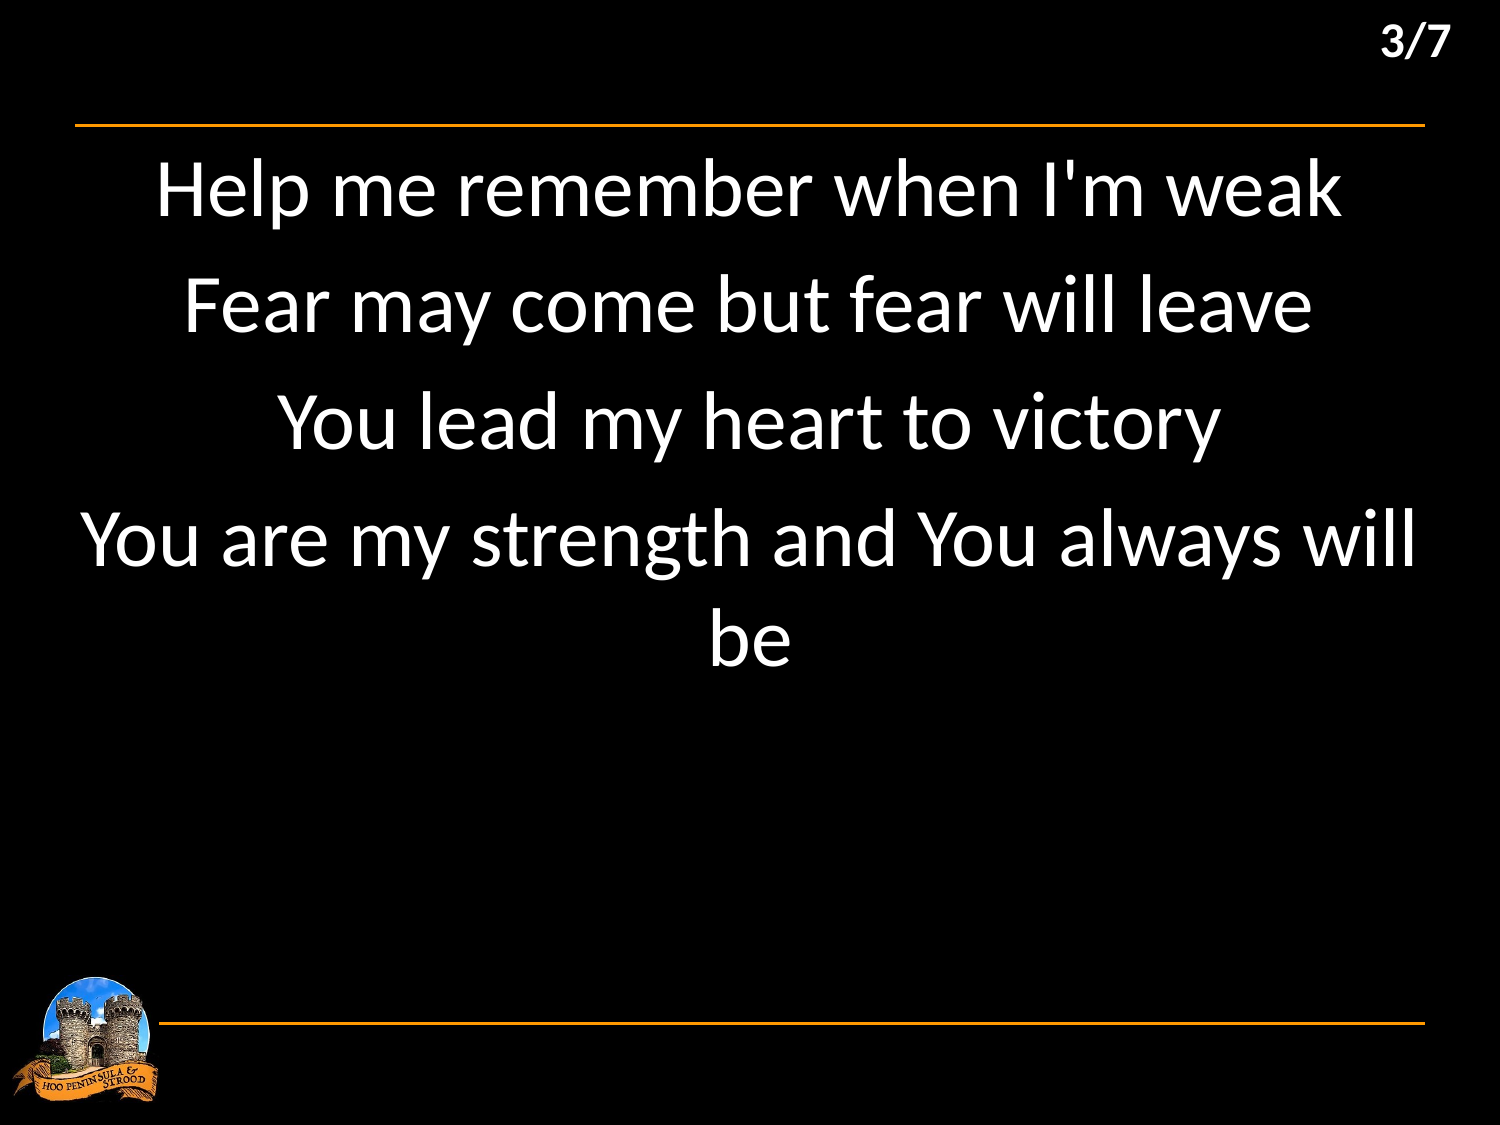

3/7
Help me remember when I'm weak
Fear may come but fear will leave
You lead my heart to victory
You are my strength and You always will be